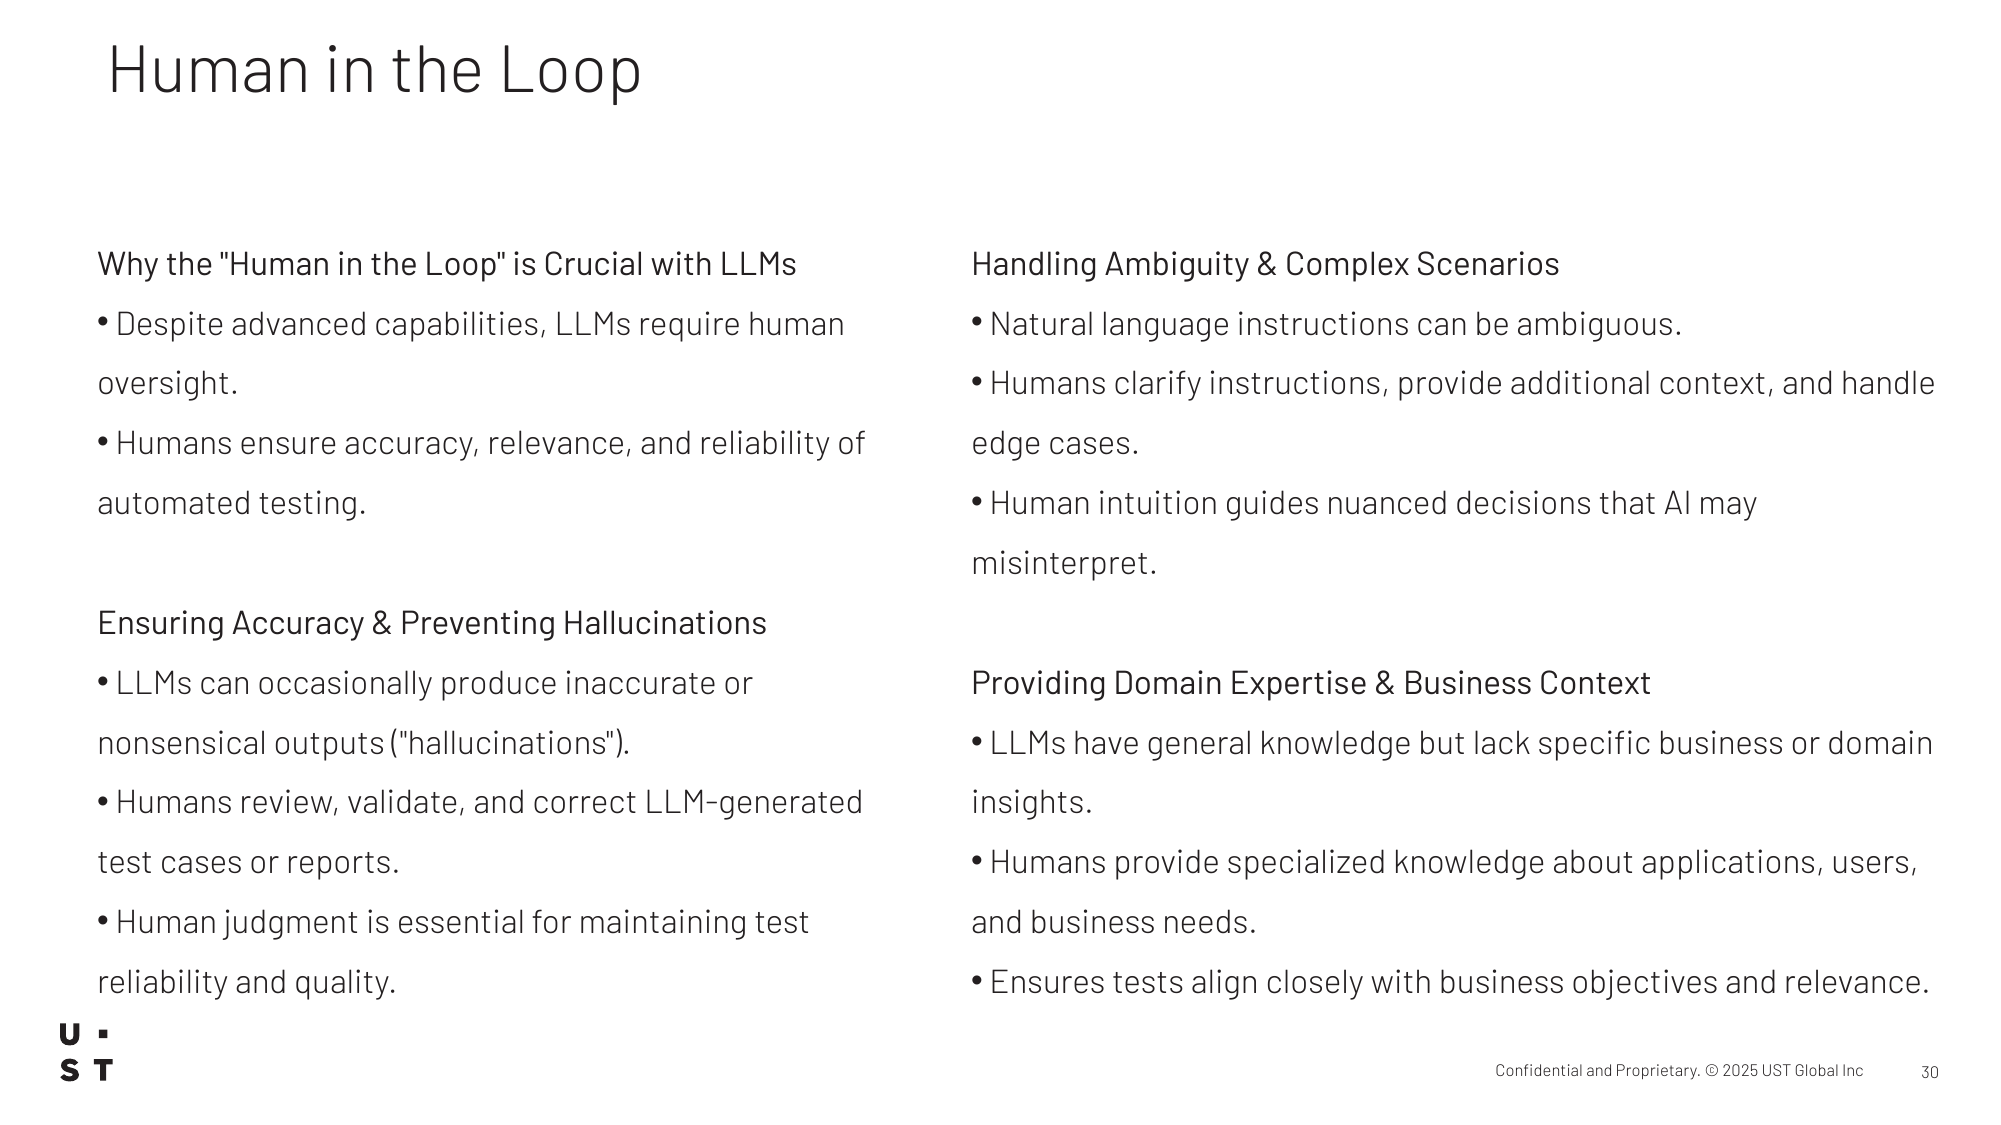

# Human in the Loop
Why the "Human in the Loop" is Crucial with LLMs
 Despite advanced capabilities, LLMs require human oversight.
 Humans ensure accuracy, relevance, and reliability of automated testing.

Ensuring Accuracy & Preventing Hallucinations
 LLMs can occasionally produce inaccurate or nonsensical outputs ("hallucinations").
 Humans review, validate, and correct LLM-generated test cases or reports.
 Human judgment is essential for maintaining test reliability and quality.

Handling Ambiguity & Complex Scenarios
 Natural language instructions can be ambiguous.
 Humans clarify instructions, provide additional context, and handle edge cases.
 Human intuition guides nuanced decisions that AI may misinterpret.

Providing Domain Expertise & Business Context
 LLMs have general knowledge but lack specific business or domain insights.
 Humans provide specialized knowledge about applications, users, and business needs.
 Ensures tests align closely with business objectives and relevance.